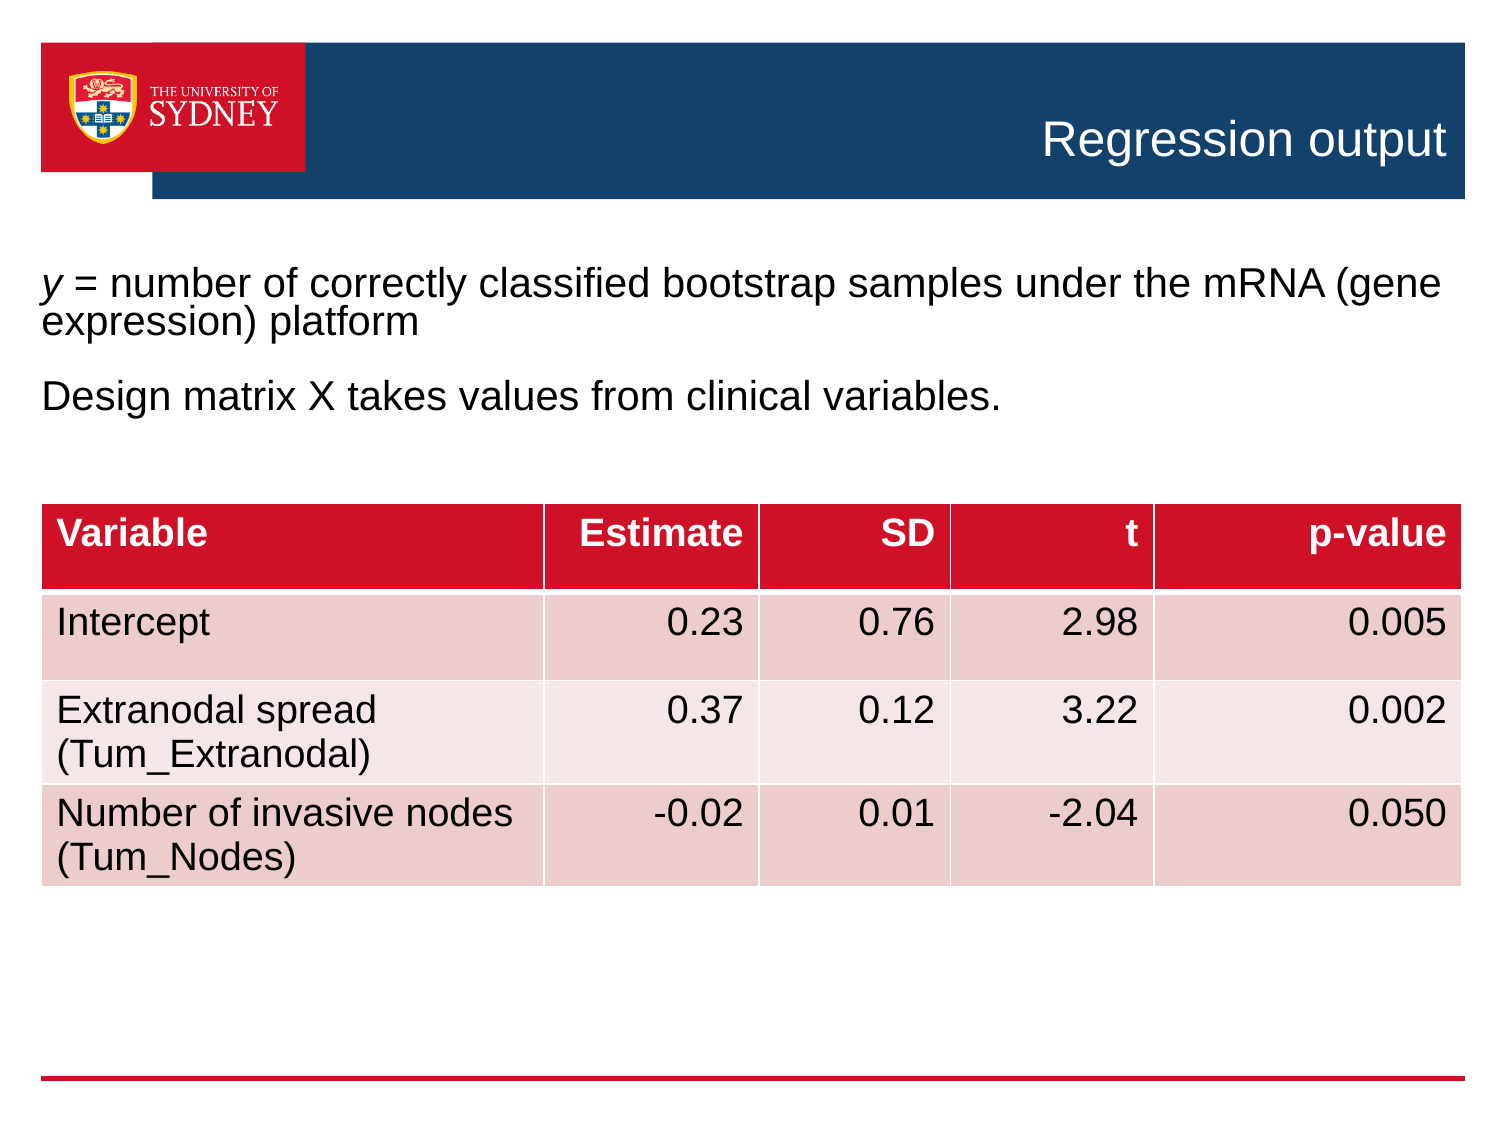

# Regression output

y = number of correctly classified bootstrap samples under the mRNA (gene expression) platform

Design matrix X takes values from clinical variables.

| Variable | Estimate | SD | t | p-value |
| --- | --- | --- | --- | --- |
| Intercept | 0.23 | 0.76 | 2.98 | 0.005 |
| Extranodal spread (Tum\_Extranodal) | 0.37 | 0.12 | 3.22 | 0.002 |
| Number of invasive nodes (Tum\_Nodes) | -0.02 | 0.01 | -2.04 | 0.050 |